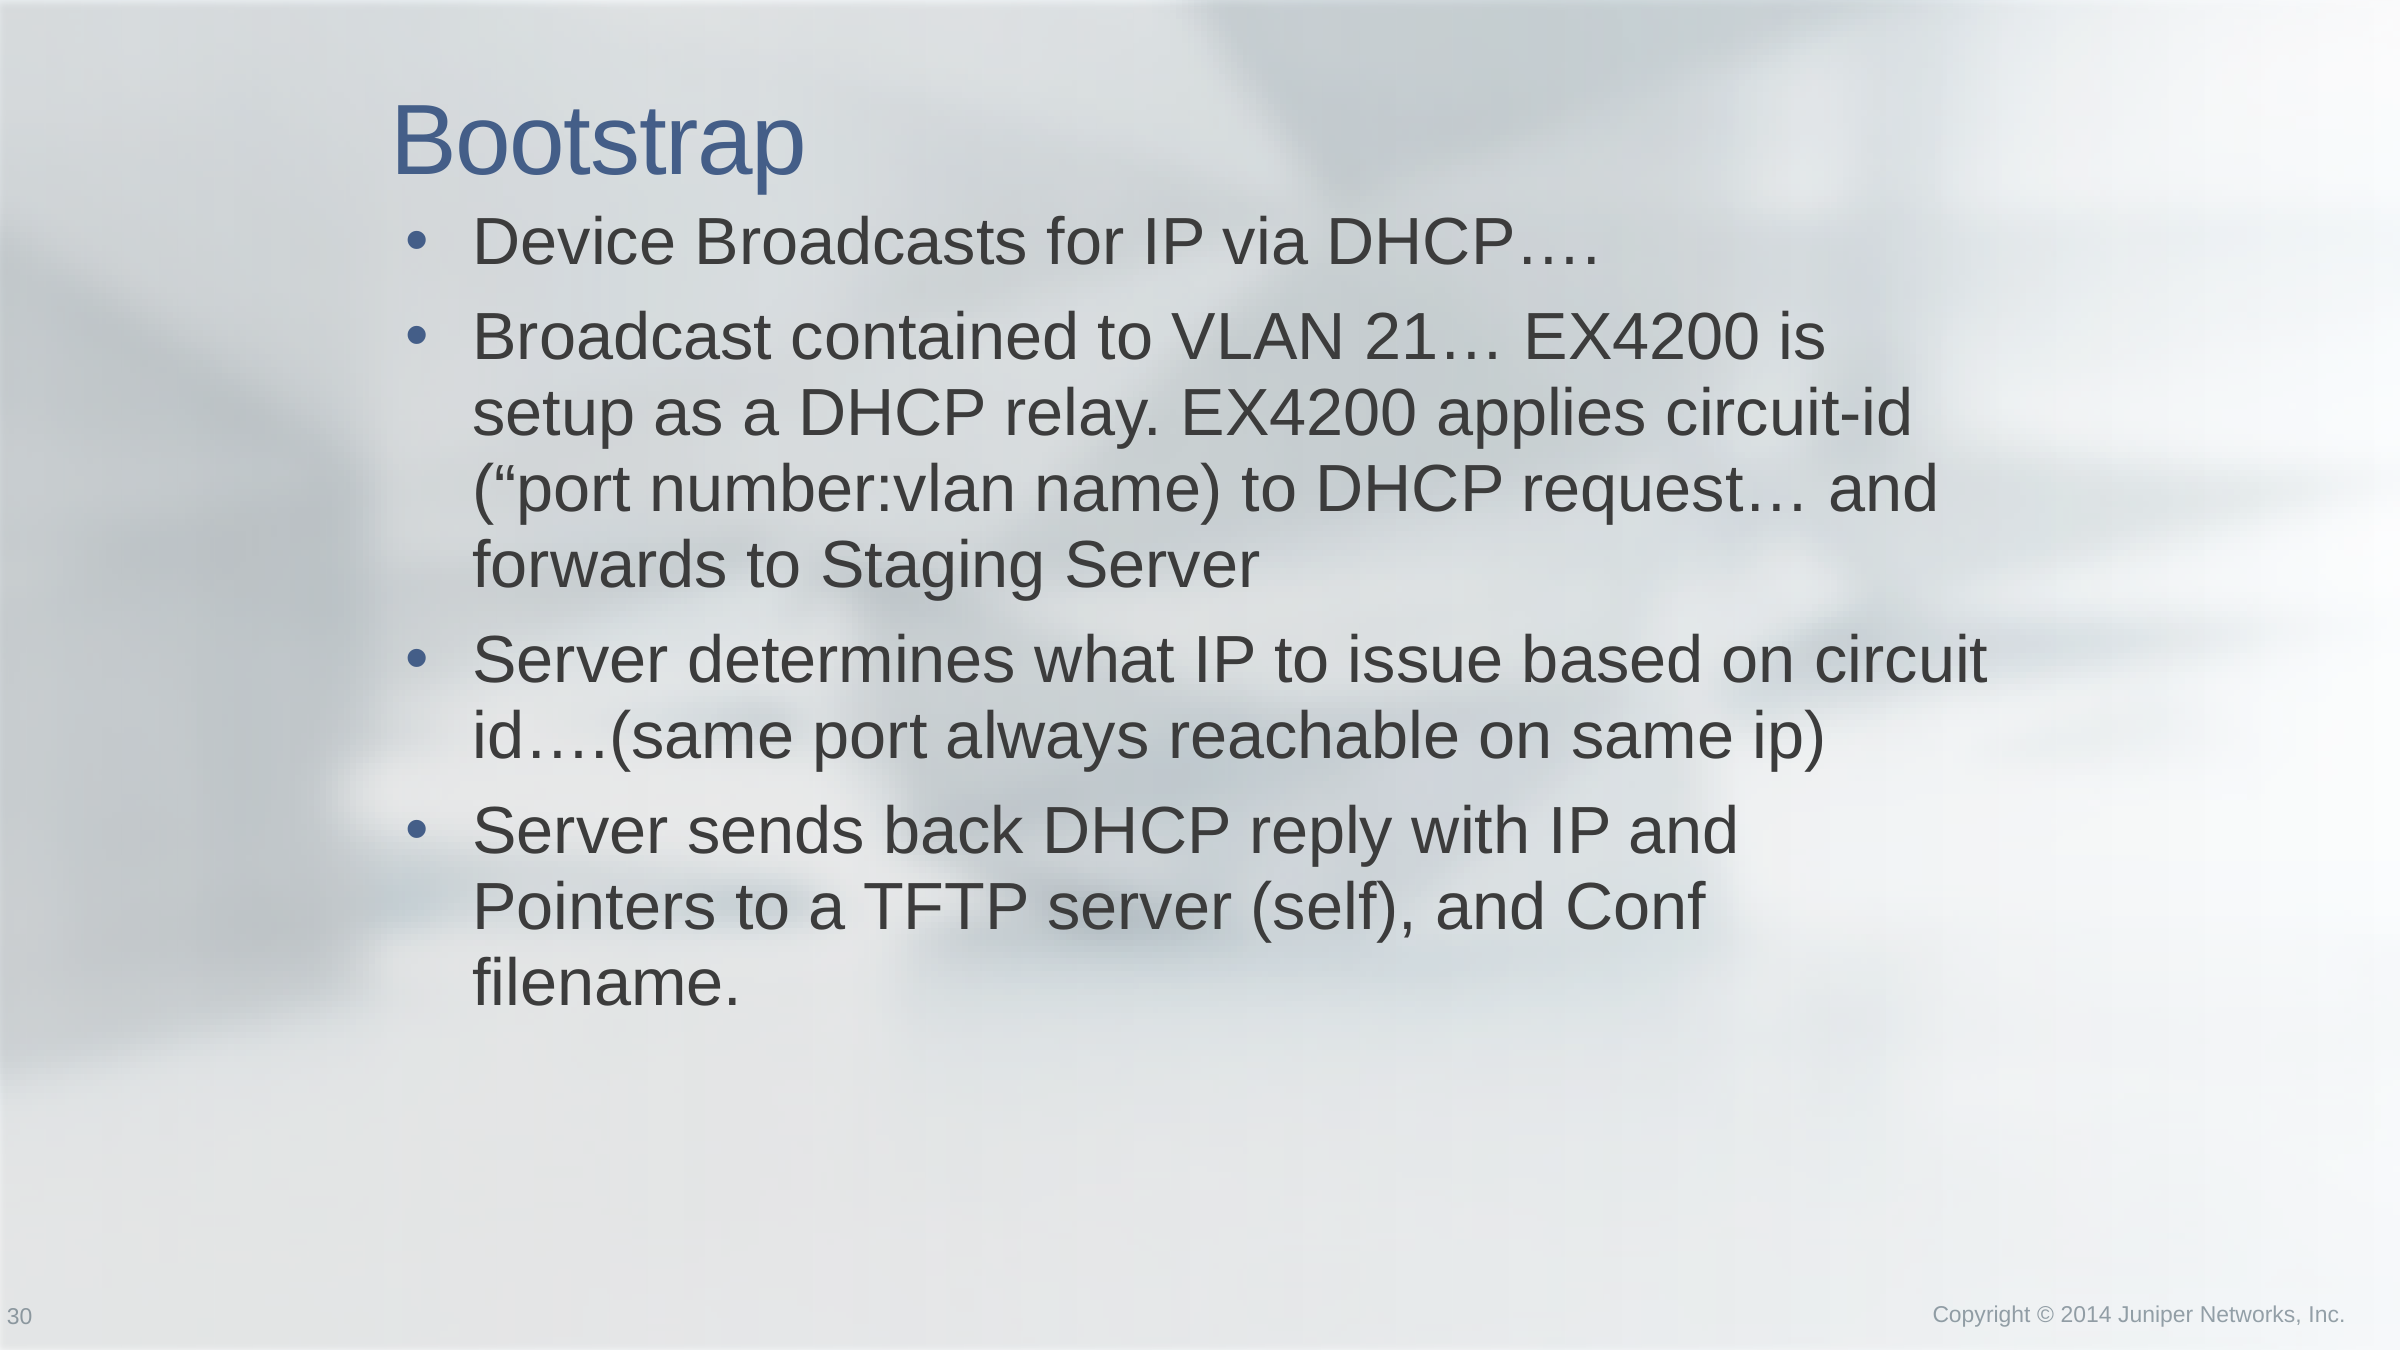

# Bootstrap
Device Broadcasts for IP via DHCP….
Broadcast contained to VLAN 21… EX4200 is setup as a DHCP relay. EX4200 applies circuit-id (“port number:vlan name) to DHCP request… and forwards to Staging Server
Server determines what IP to issue based on circuit id….(same port always reachable on same ip)
Server sends back DHCP reply with IP and Pointers to a TFTP server (self), and Conf filename.